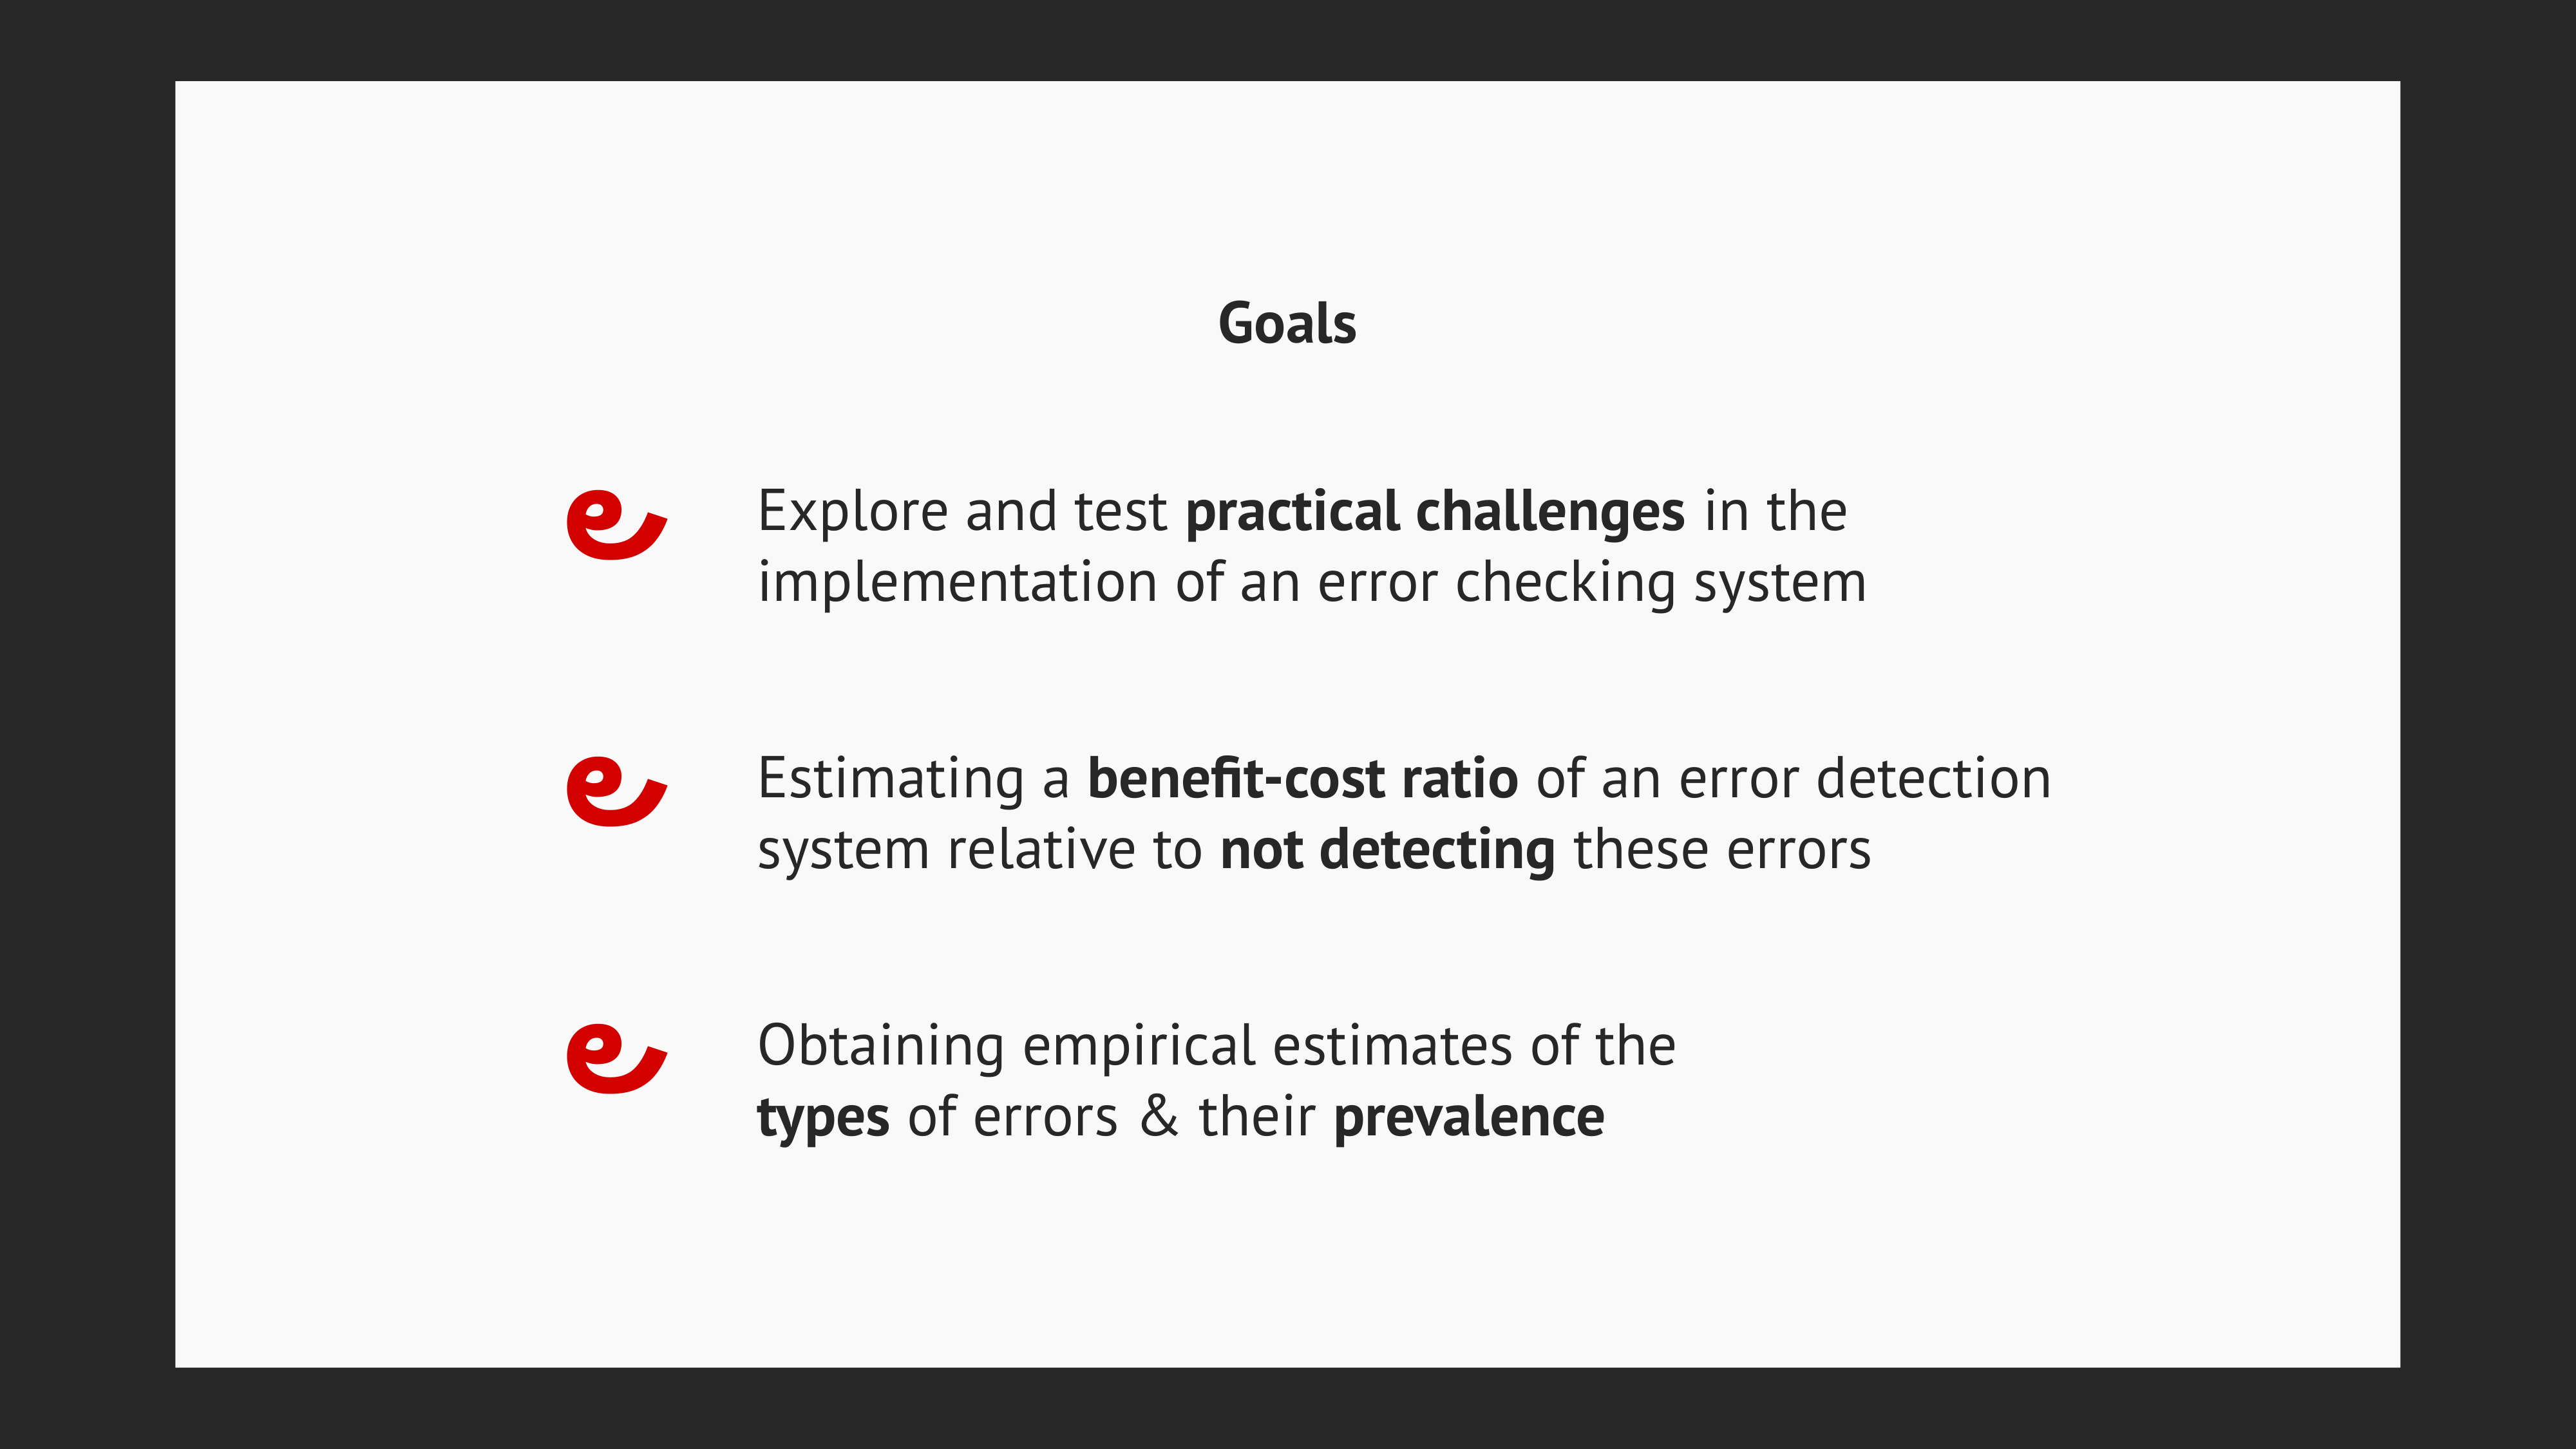

Goals
౿
Explore and test practical challenges in the
implementation of an error checking system
౿
Estimating a benefit-cost ratio of an error detection system relative to not detecting these errors
౿
Obtaining empirical estimates of the
types of errors & their prevalence